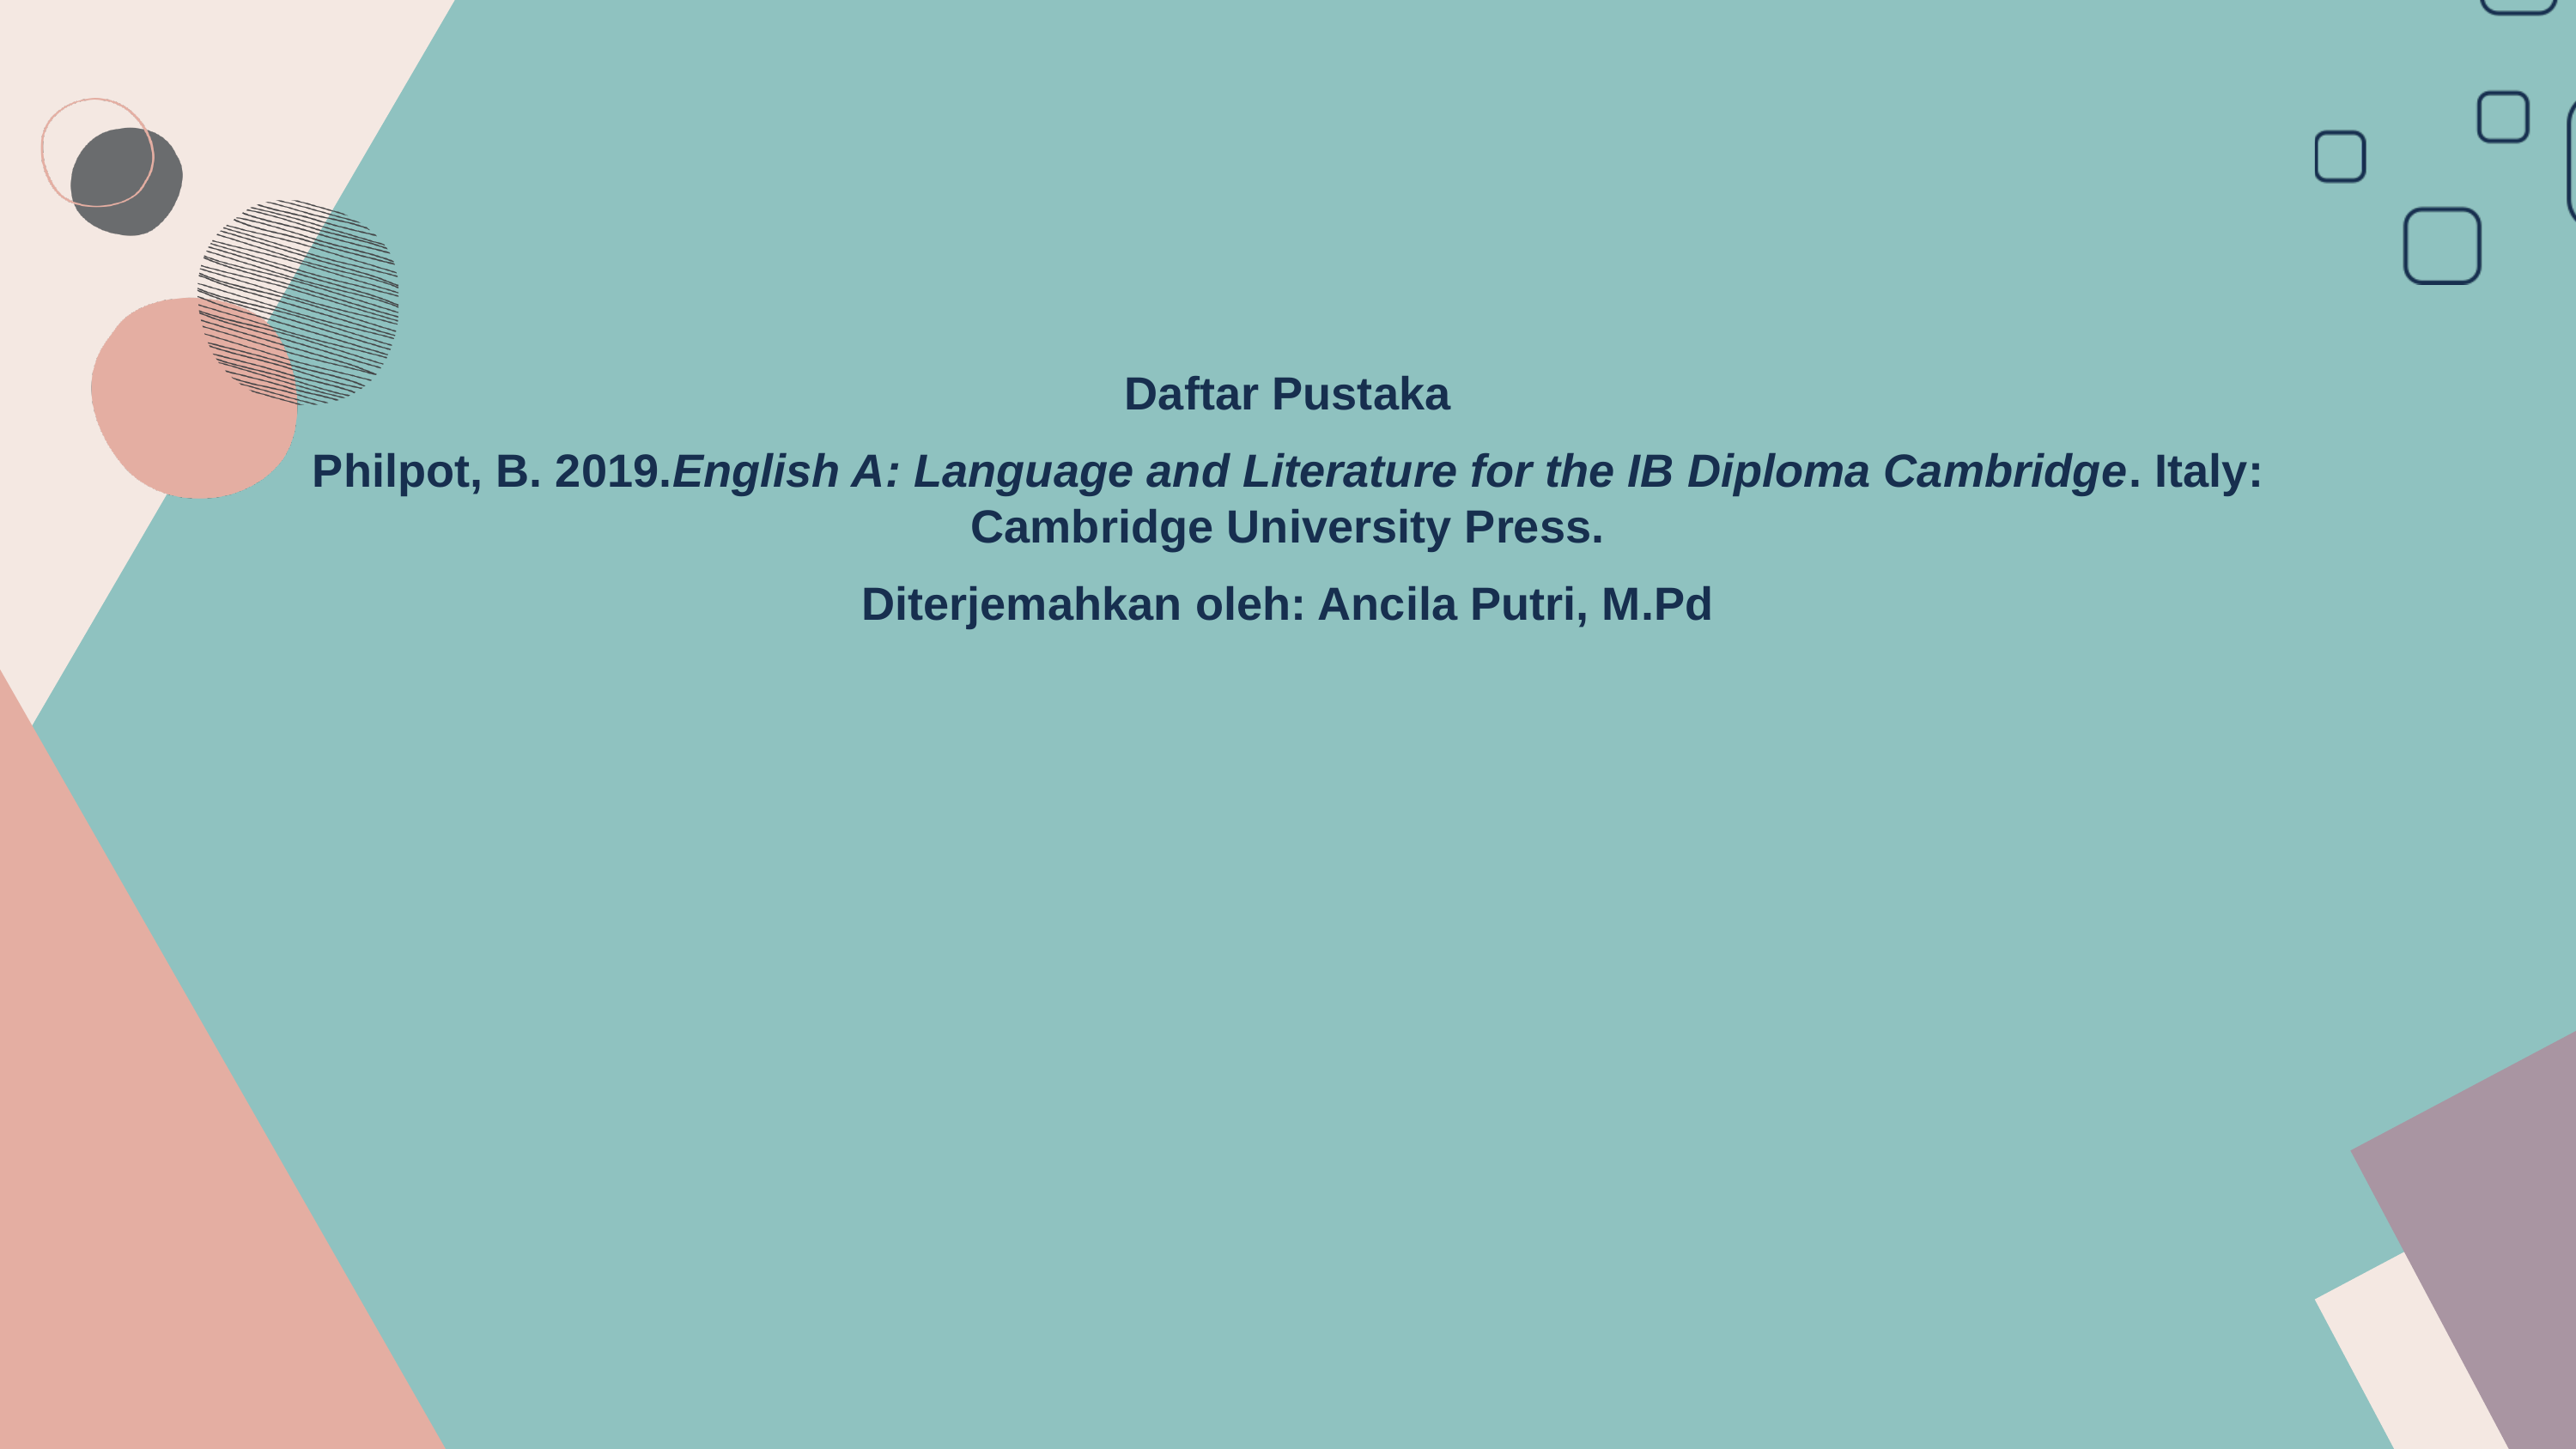

Daftar Pustaka
Philpot, B. 2019.English A: Language and Literature for the IB Diploma Cambridge. Italy: Cambridge University Press.
Diterjemahkan oleh: Ancila Putri, M.Pd